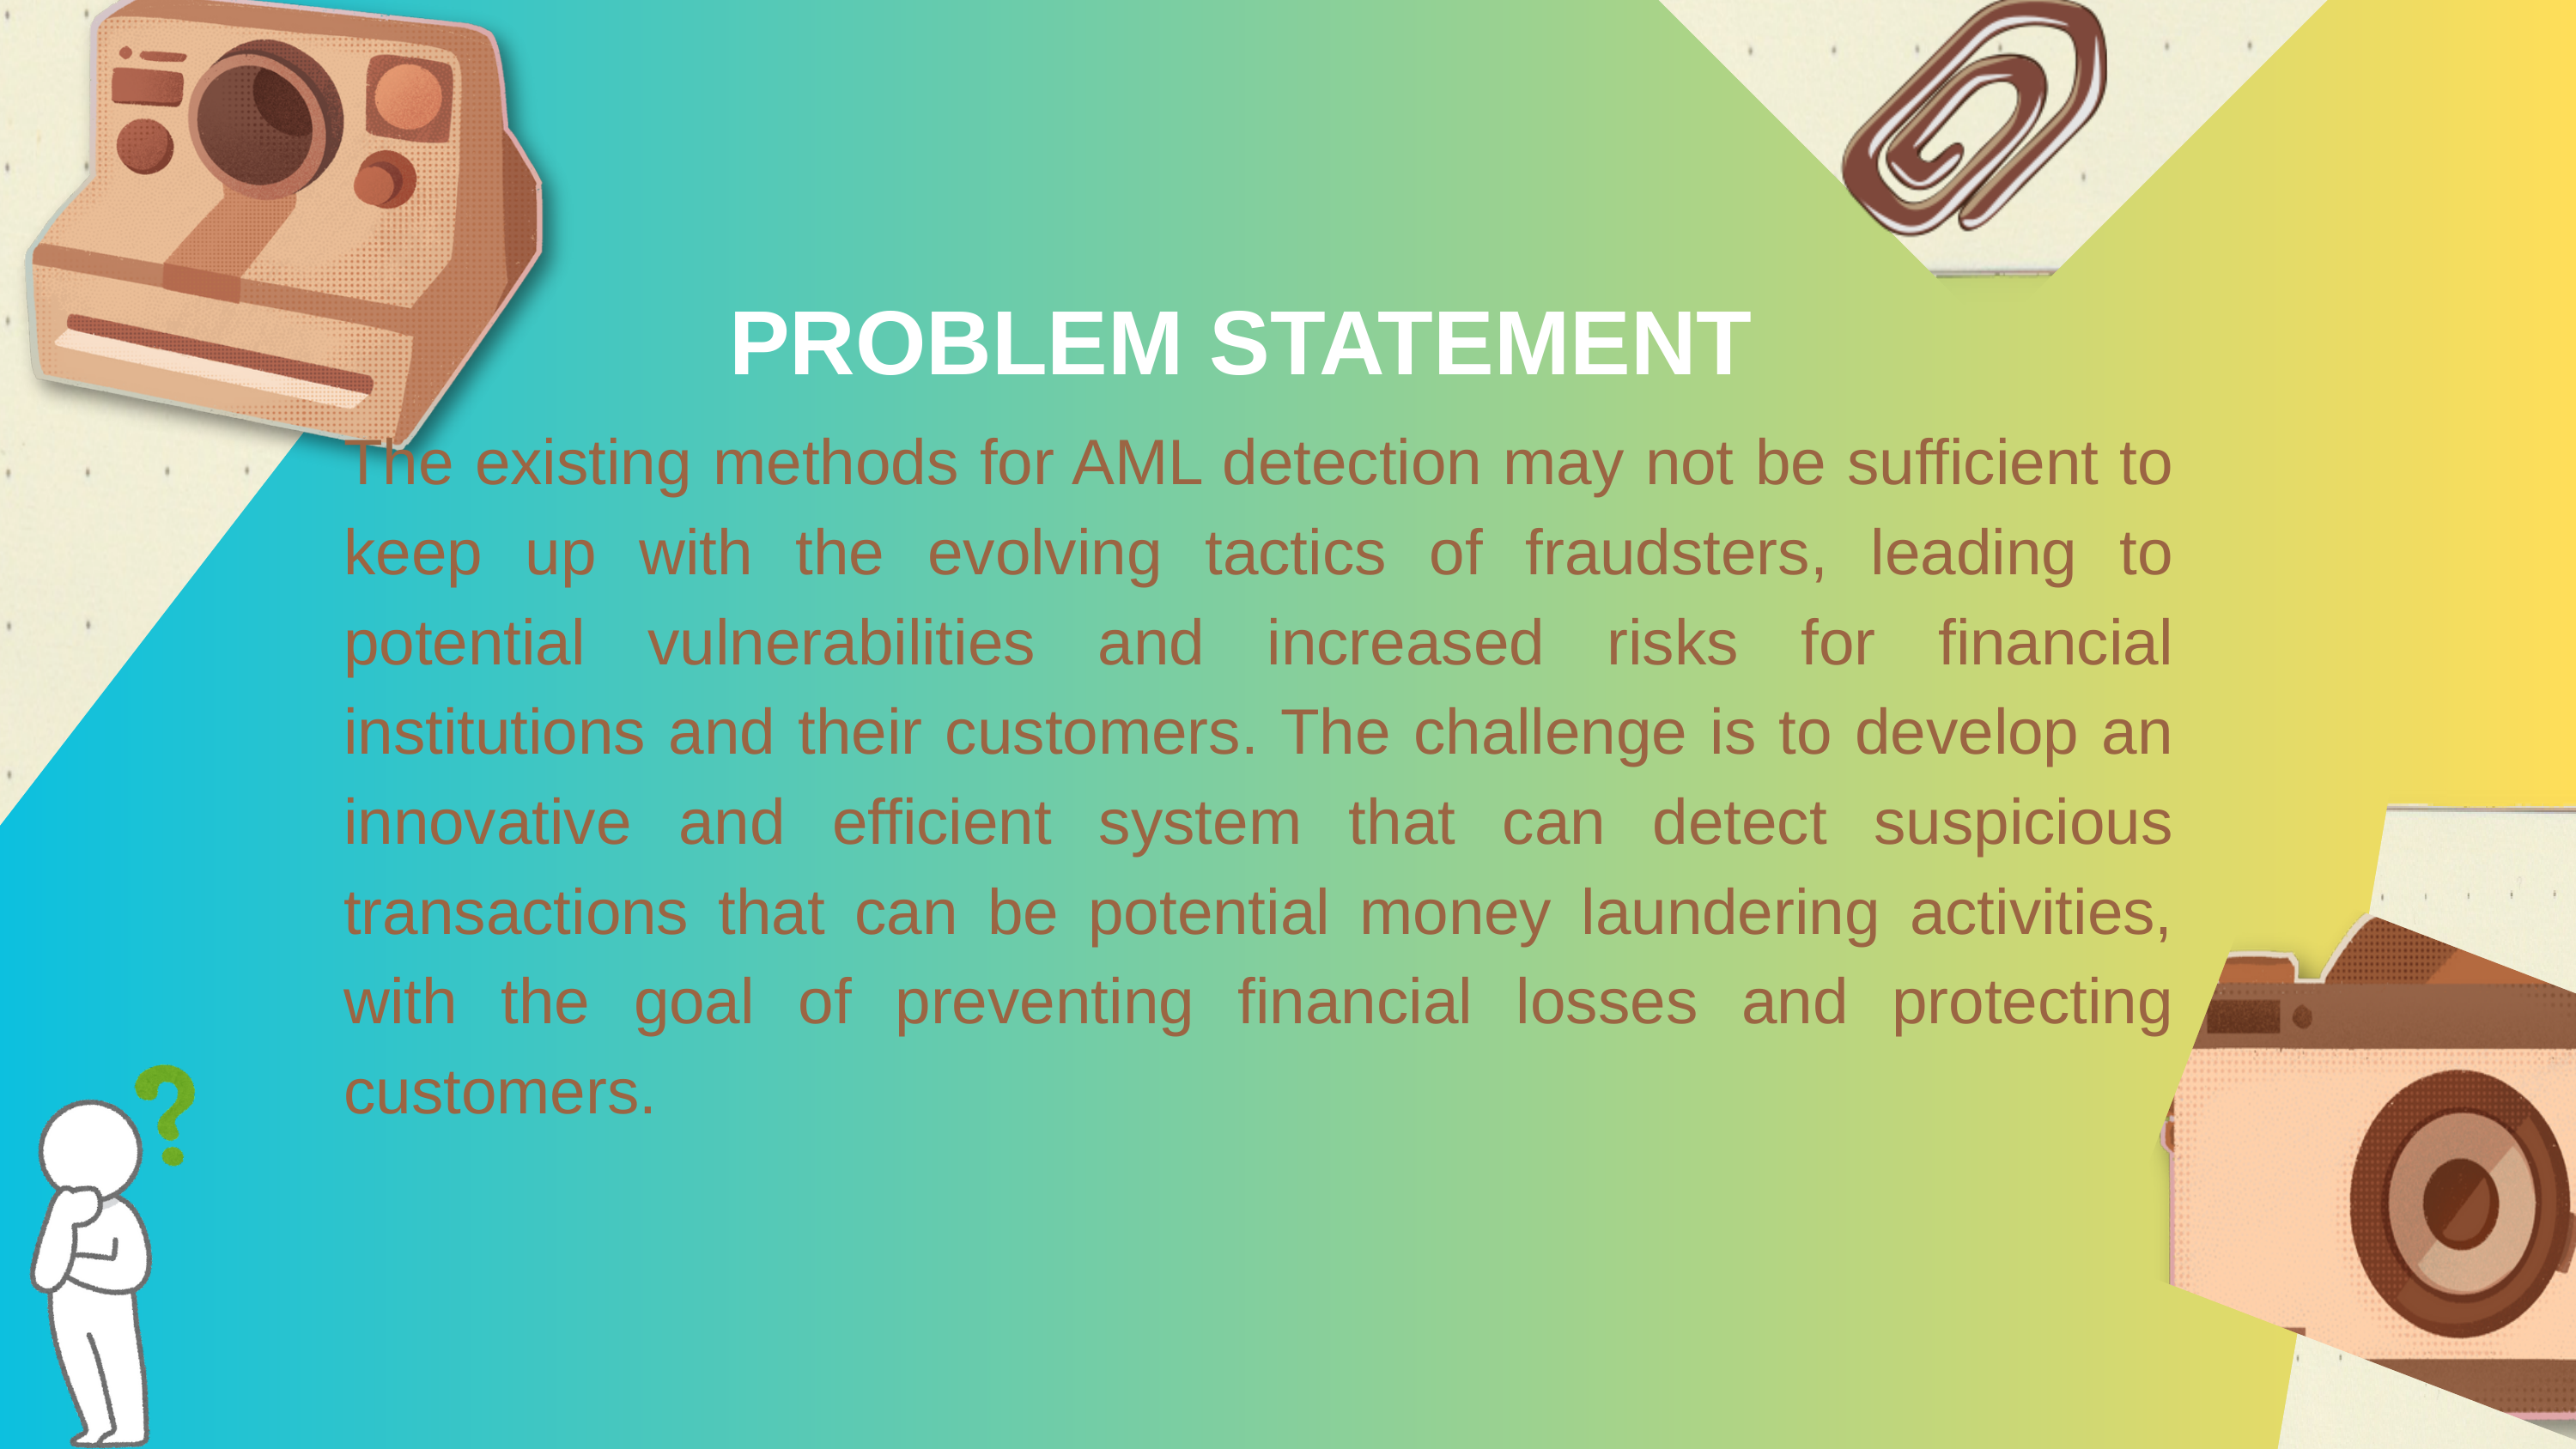

PROBLEM STATEMENT
The existing methods for AML detection may not be sufficient to keep up with the evolving tactics of fraudsters, leading to potential vulnerabilities and increased risks for financial institutions and their customers. The challenge is to develop an innovative and efficient system that can detect suspicious transactions that can be potential money laundering activities, with the goal of preventing financial losses and protecting customers.